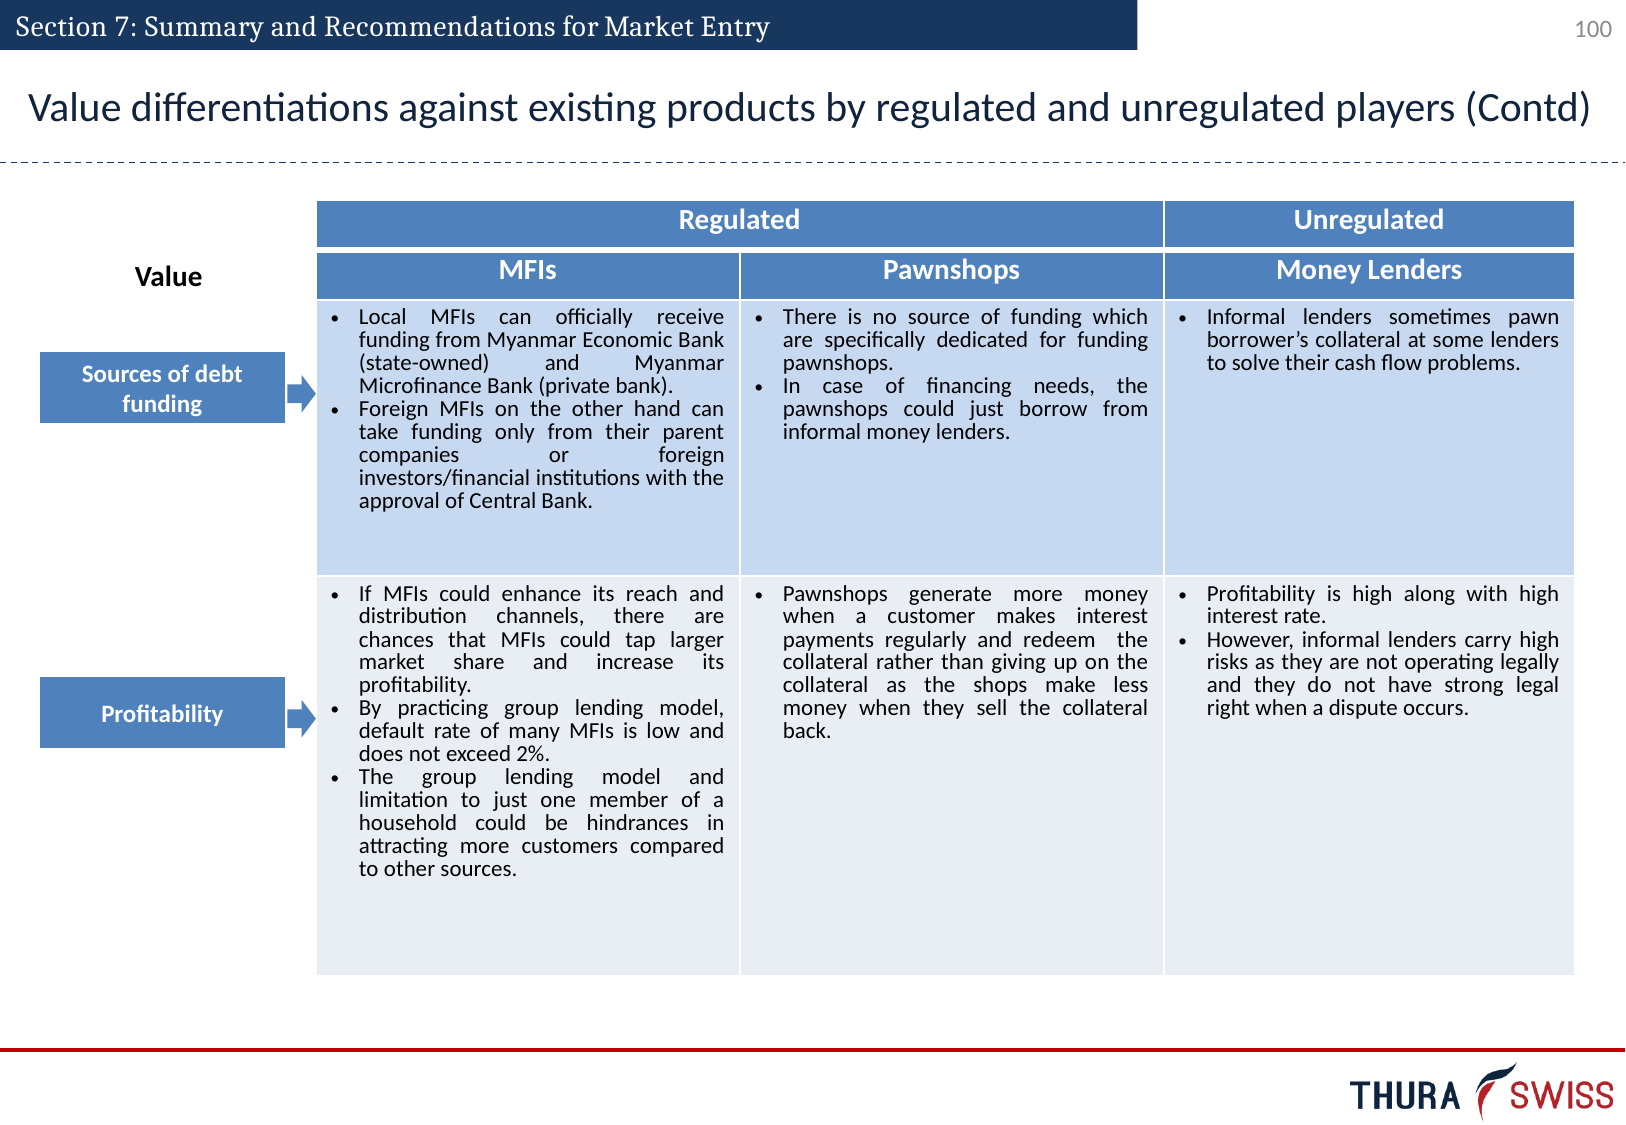

Section 7: Summary and Recommendations for Market Entry
Value differentiations against existing products by regulated and unregulated players (Contd)
| Regulated |  | Unregulated |
| --- | --- | --- |
| MFIs | Pawnshops | Money Lenders |
| Local MFIs can officially receive funding from Myanmar Economic Bank (state-owned) and Myanmar Microfinance Bank (private bank). Foreign MFIs on the other hand can take funding only from their parent companies or foreign investors/financial institutions with the approval of Central Bank. | There is no source of funding which are specifically dedicated for funding pawnshops. In case of financing needs, the pawnshops could just borrow from informal money lenders. | Informal lenders sometimes pawn borrower’s collateral at some lenders to solve their cash flow problems. |
| If MFIs could enhance its reach and distribution channels, there are chances that MFIs could tap larger market share and increase its profitability. By practicing group lending model, default rate of many MFIs is low and does not exceed 2%. The group lending model and limitation to just one member of a household could be hindrances in attracting more customers compared to other sources. | Pawnshops generate more money when a customer makes interest payments regularly and redeem the collateral rather than giving up on the collateral as the shops make less money when they sell the collateral back. | Profitability is high along with high interest rate. However, informal lenders carry high risks as they are not operating legally and they do not have strong legal right when a dispute occurs. |
Value
Sources of debt funding

Profitability